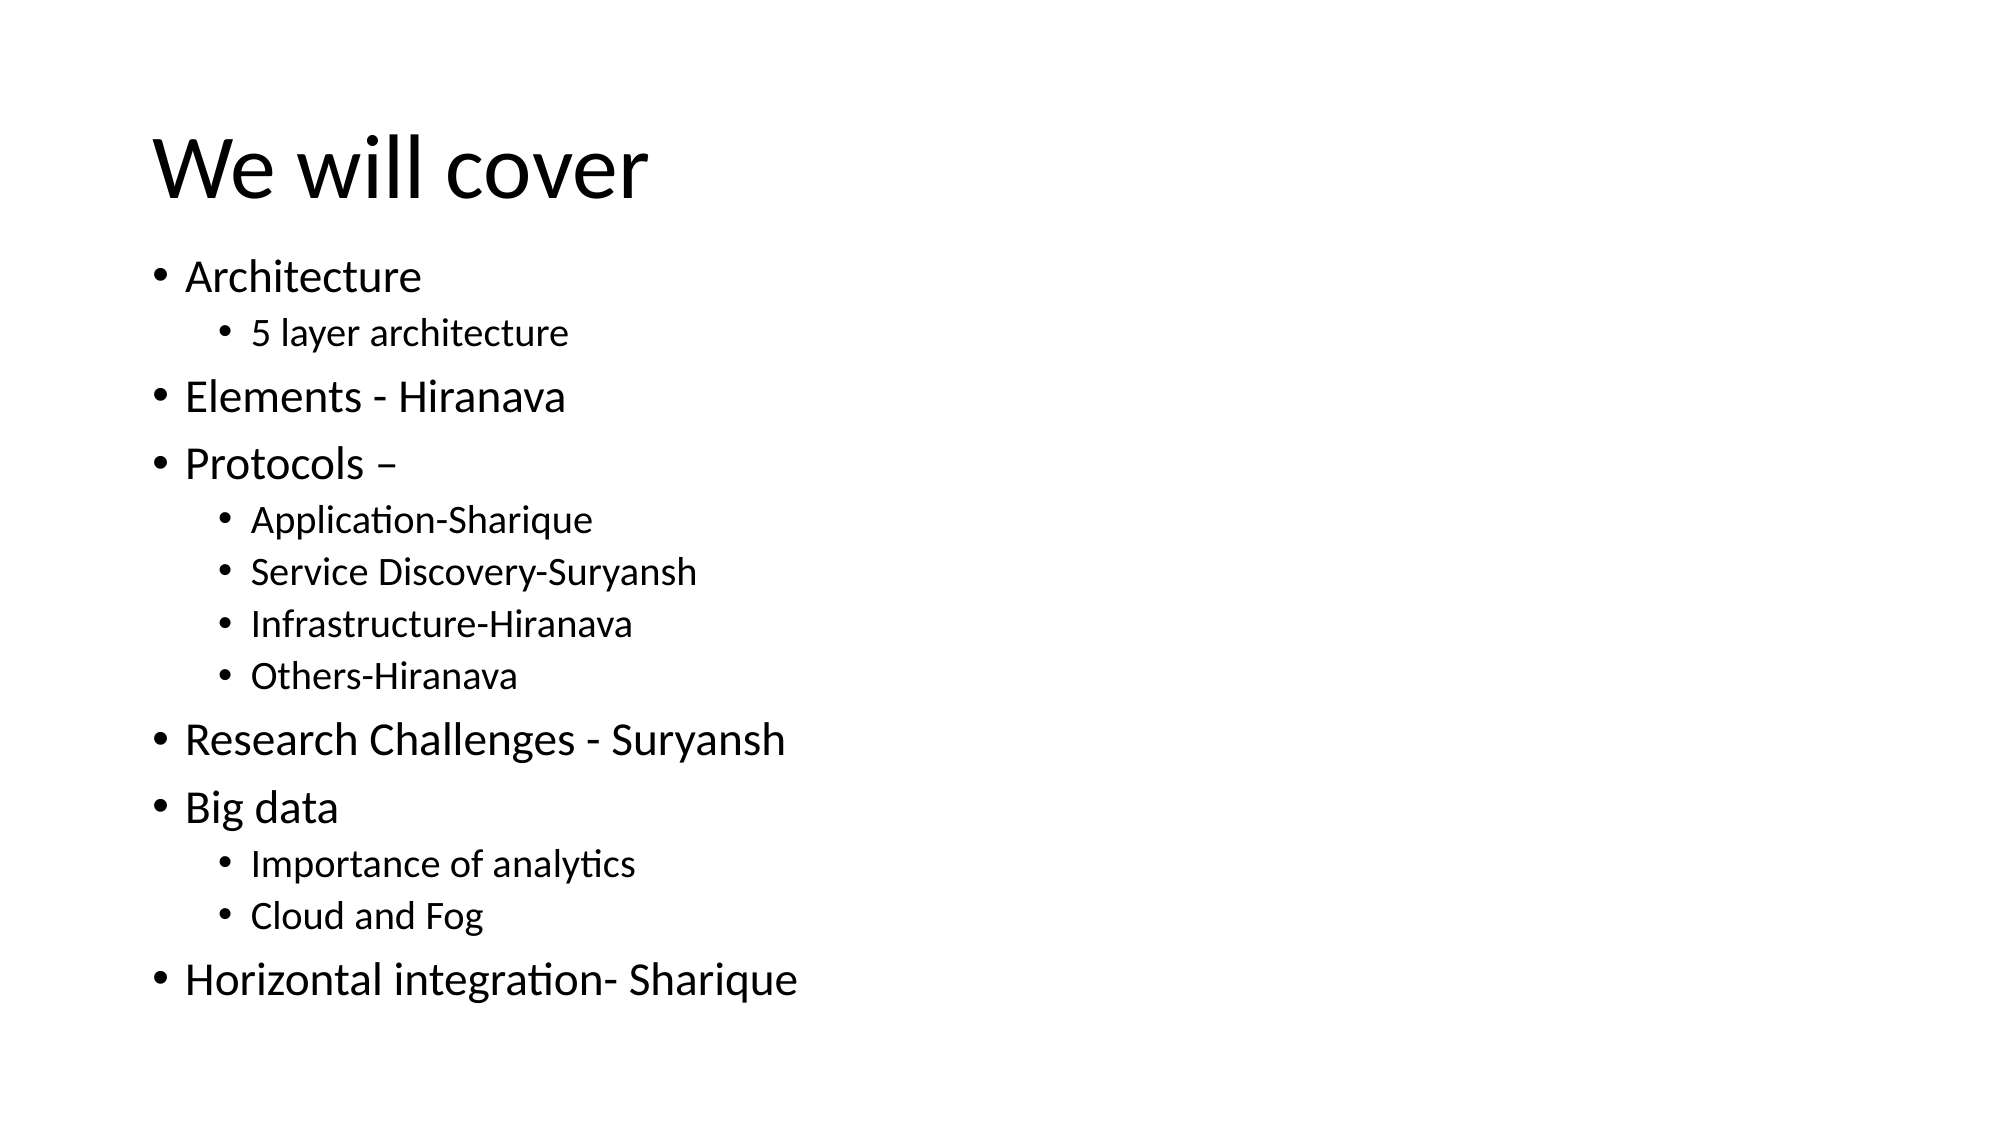

# We will cover
Architecture
5 layer architecture
Elements - Hiranava
Protocols –
Application-Sharique
Service Discovery-Suryansh
Infrastructure-Hiranava
Others-Hiranava
Research Challenges - Suryansh
Big data
Importance of analytics
Cloud and Fog
Horizontal integration- Sharique